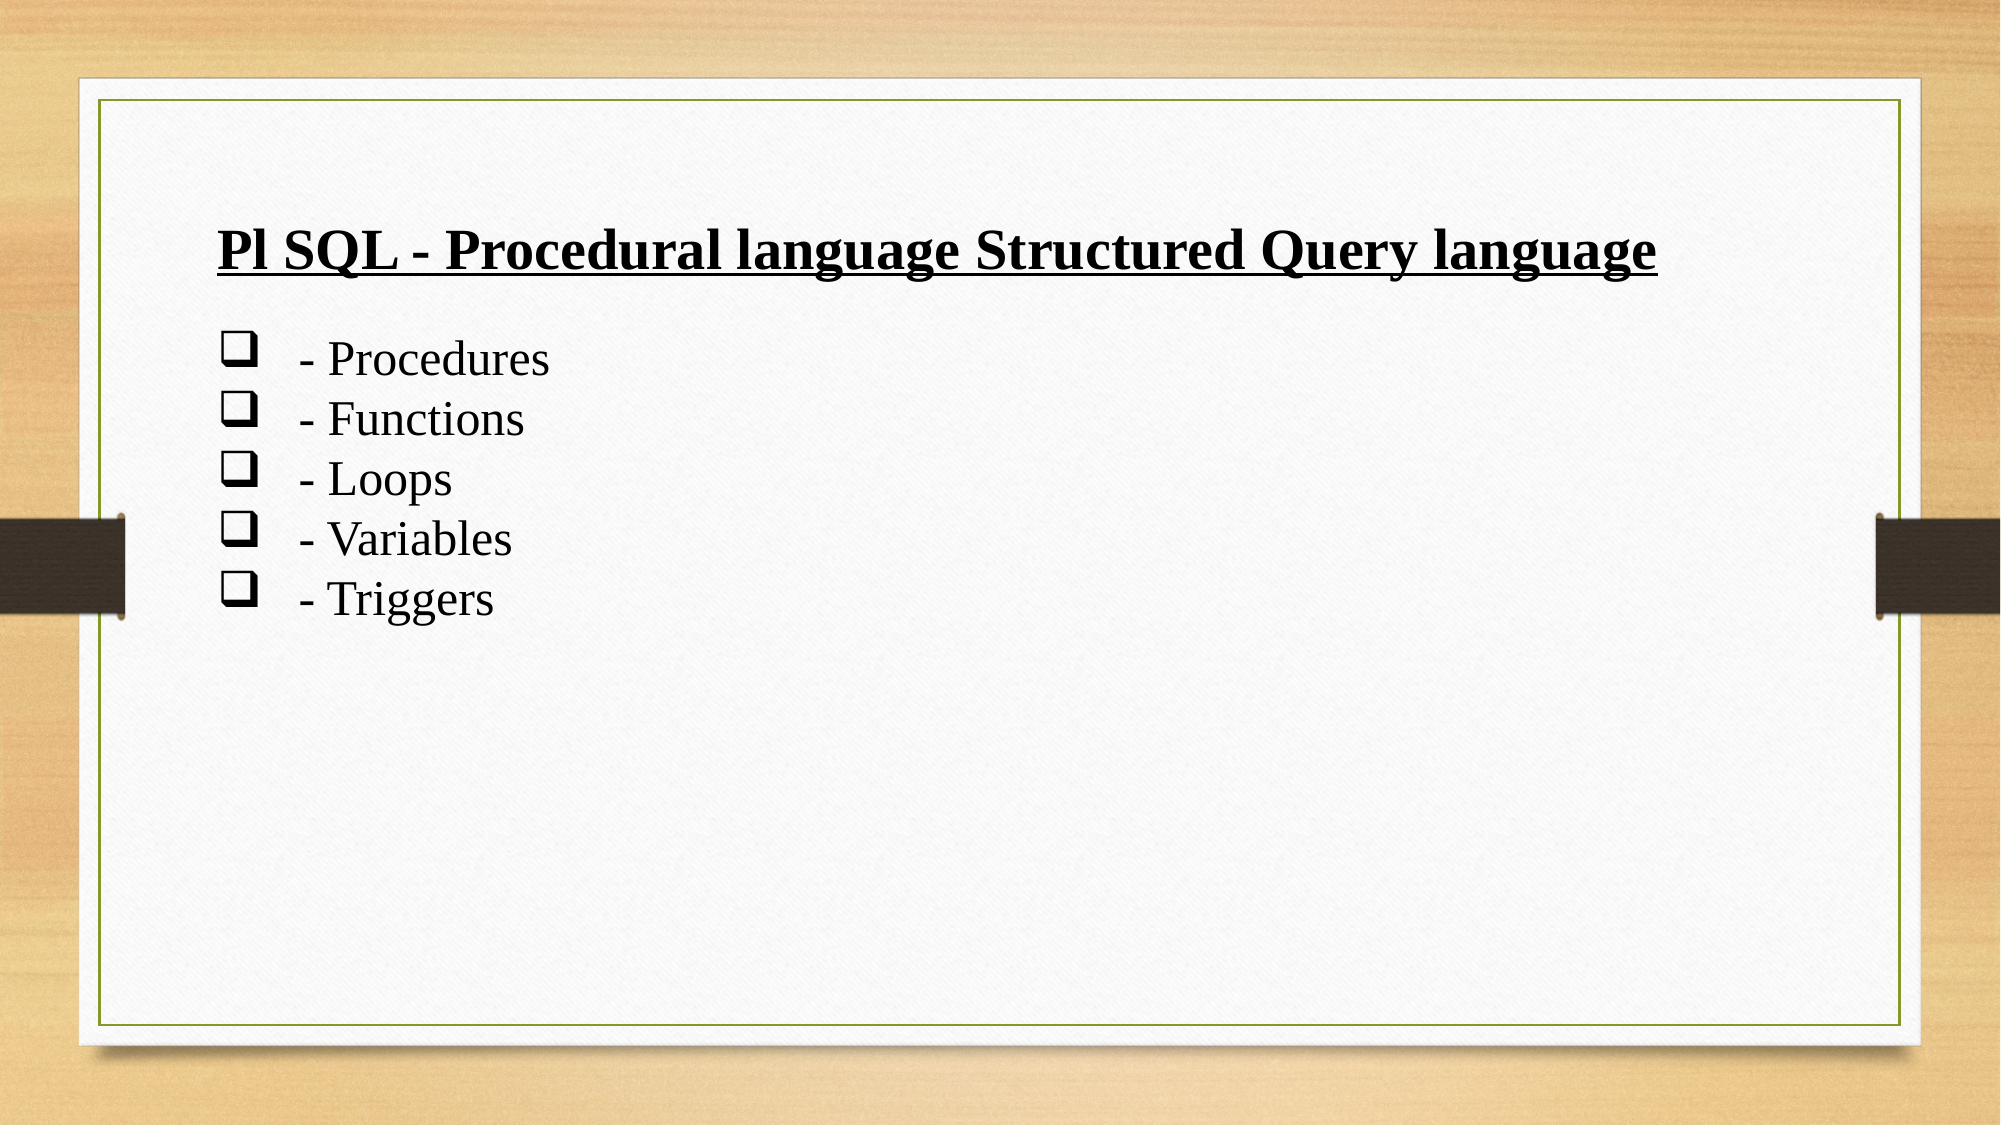

Pl SQL - Procedural language Structured Query language

  - Procedures
  - Functions
  - Loops
  - Variables
  - Triggers